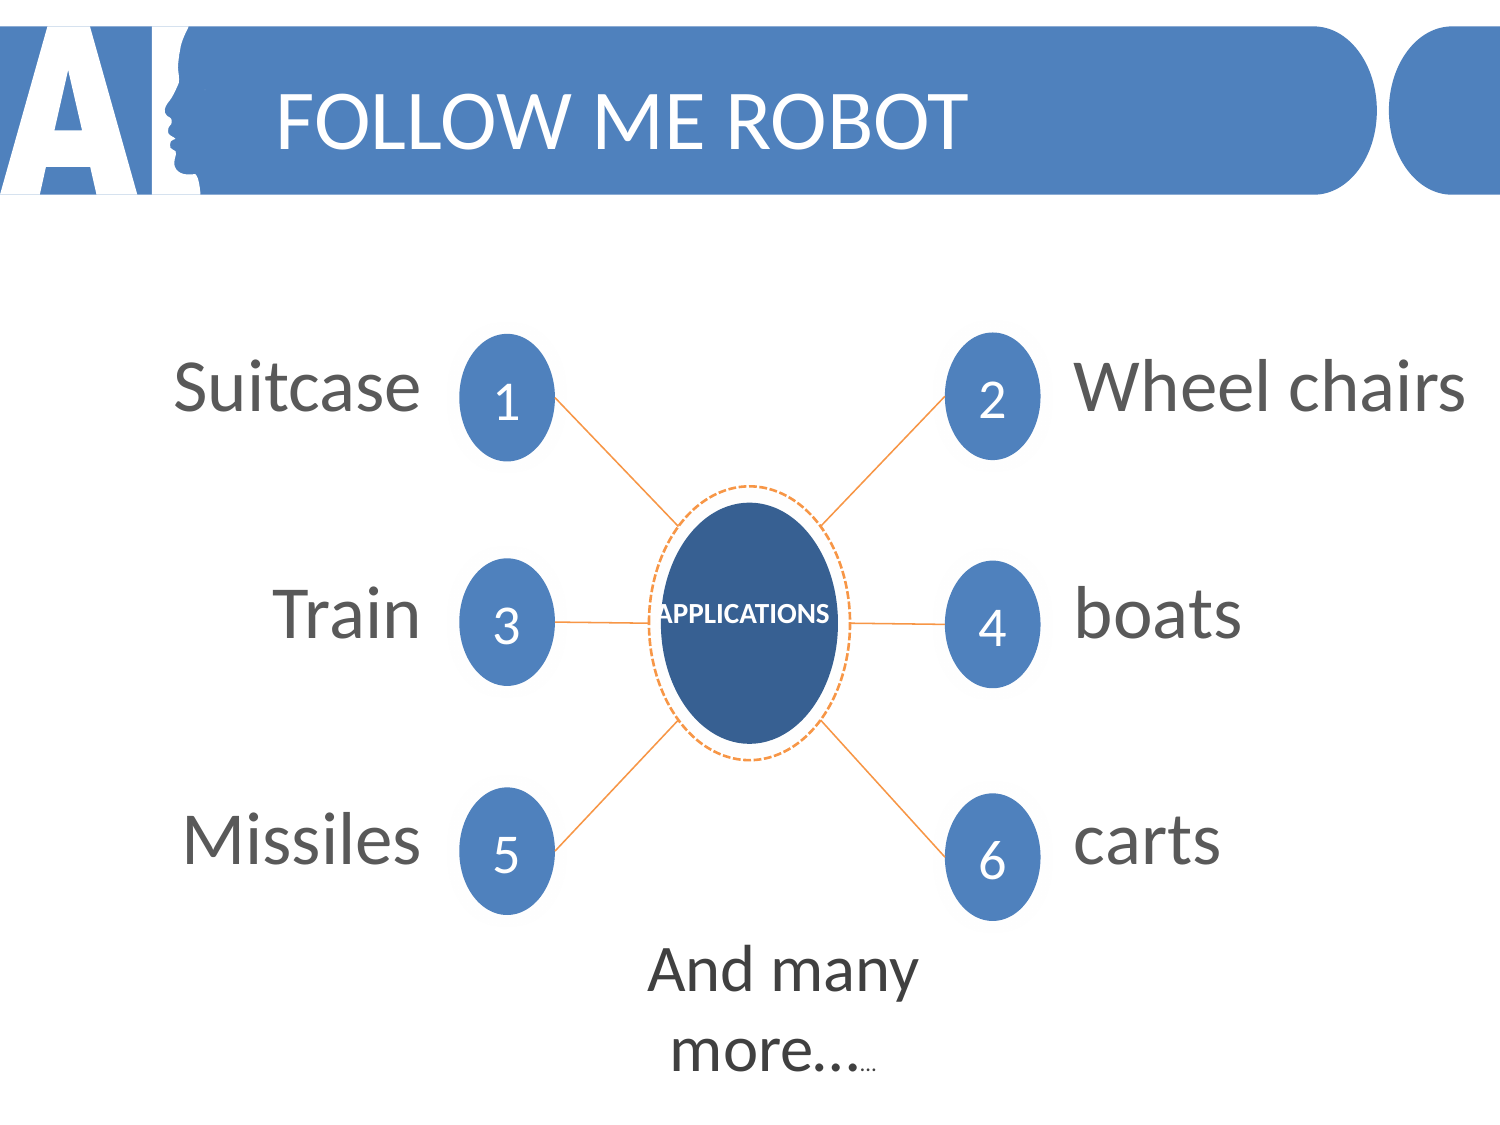

FOLLOW ME ROBOT

Suitcase
Wheel chairs
2
1

Train
boats
3
4
APPLICATIONS
Missiles
carts
5
6

And many more……